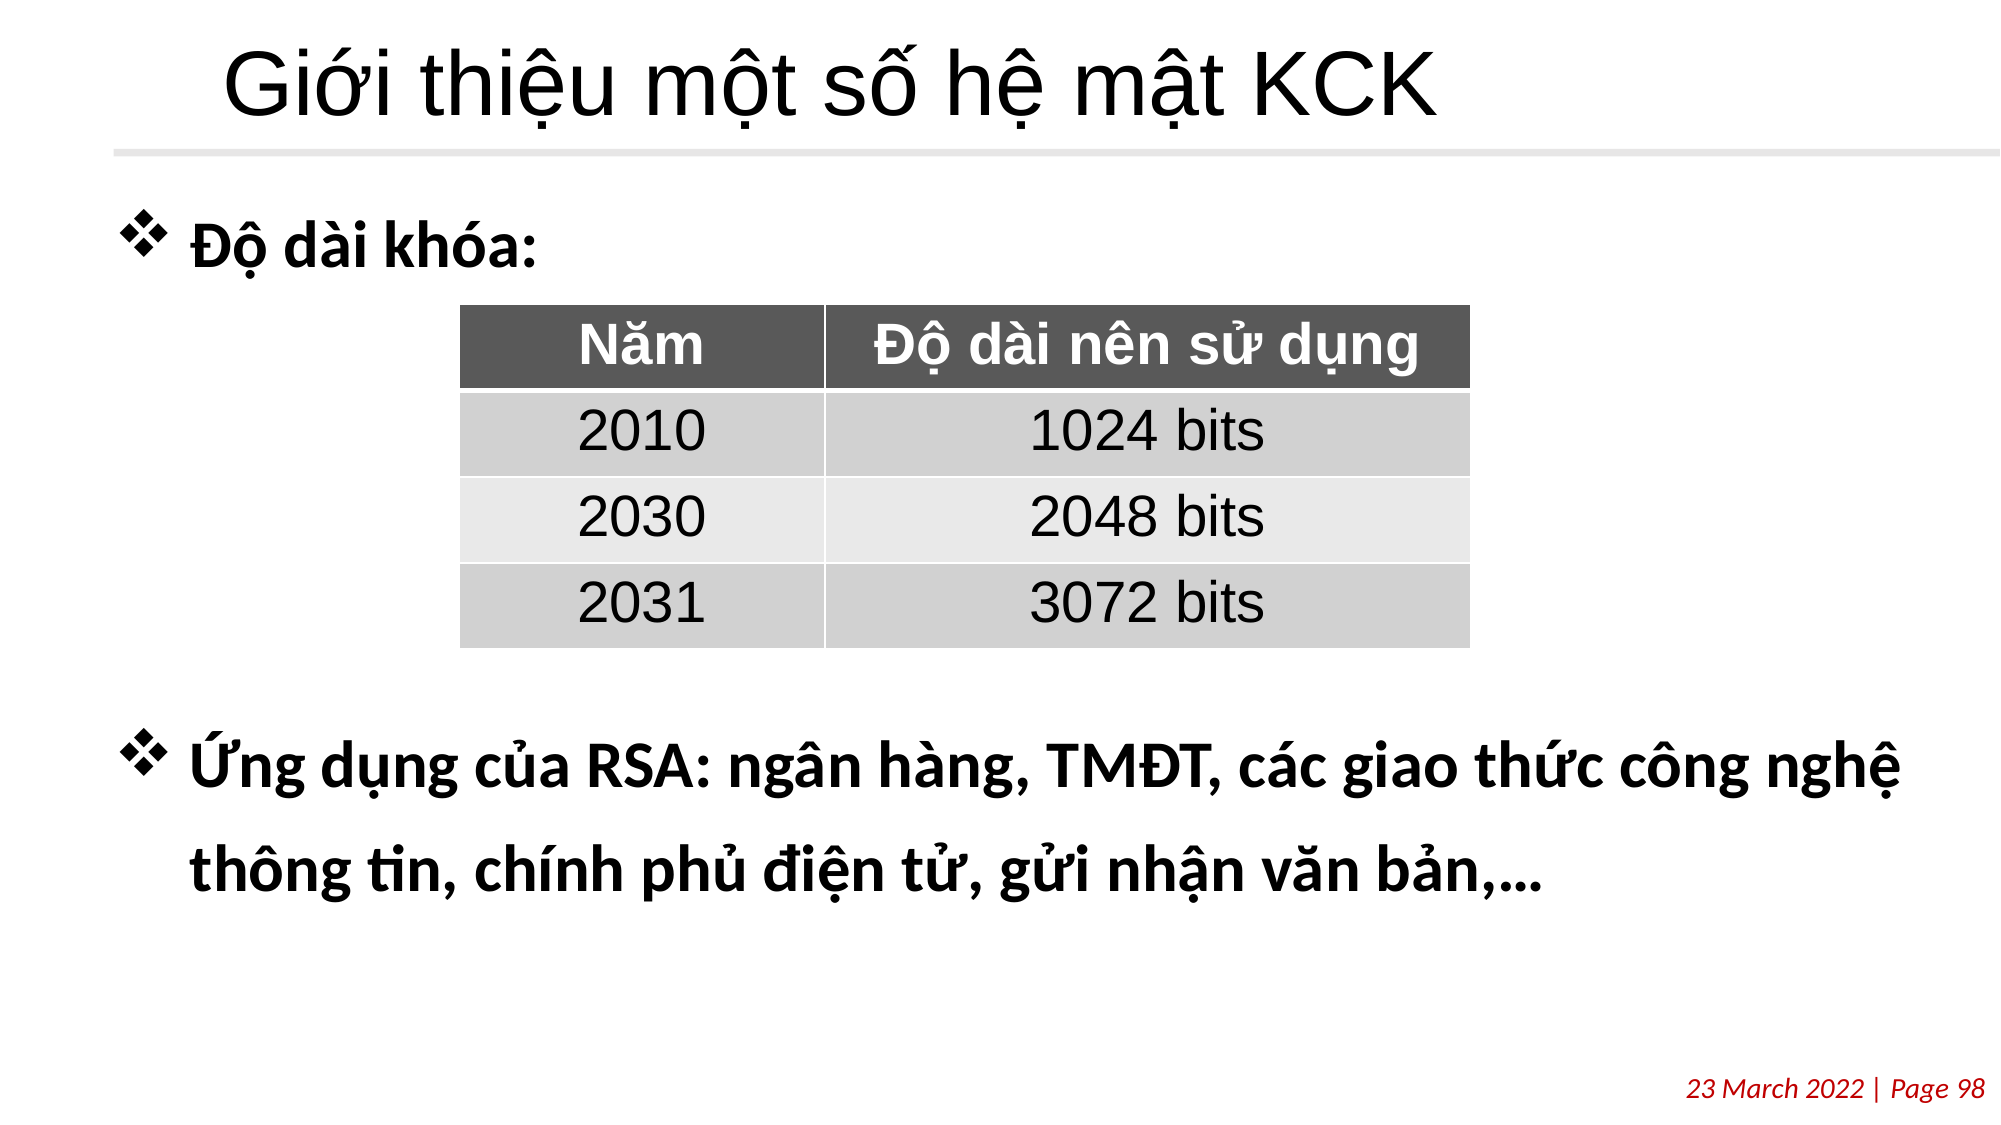

# Giới thiệu một số hệ mật KCK
Độ dài khóa:

Ứng dụng của RSA: ngân hàng, TMĐT, các giao thức công nghệ thông tin, chính phủ điện tử, gửi nhận văn bản,…
| Năm | Độ dài nên sử dụng |
| --- | --- |
| 2010 | 1024 bits |
| 2030 | 2048 bits |
| 2031 | 3072 bits |